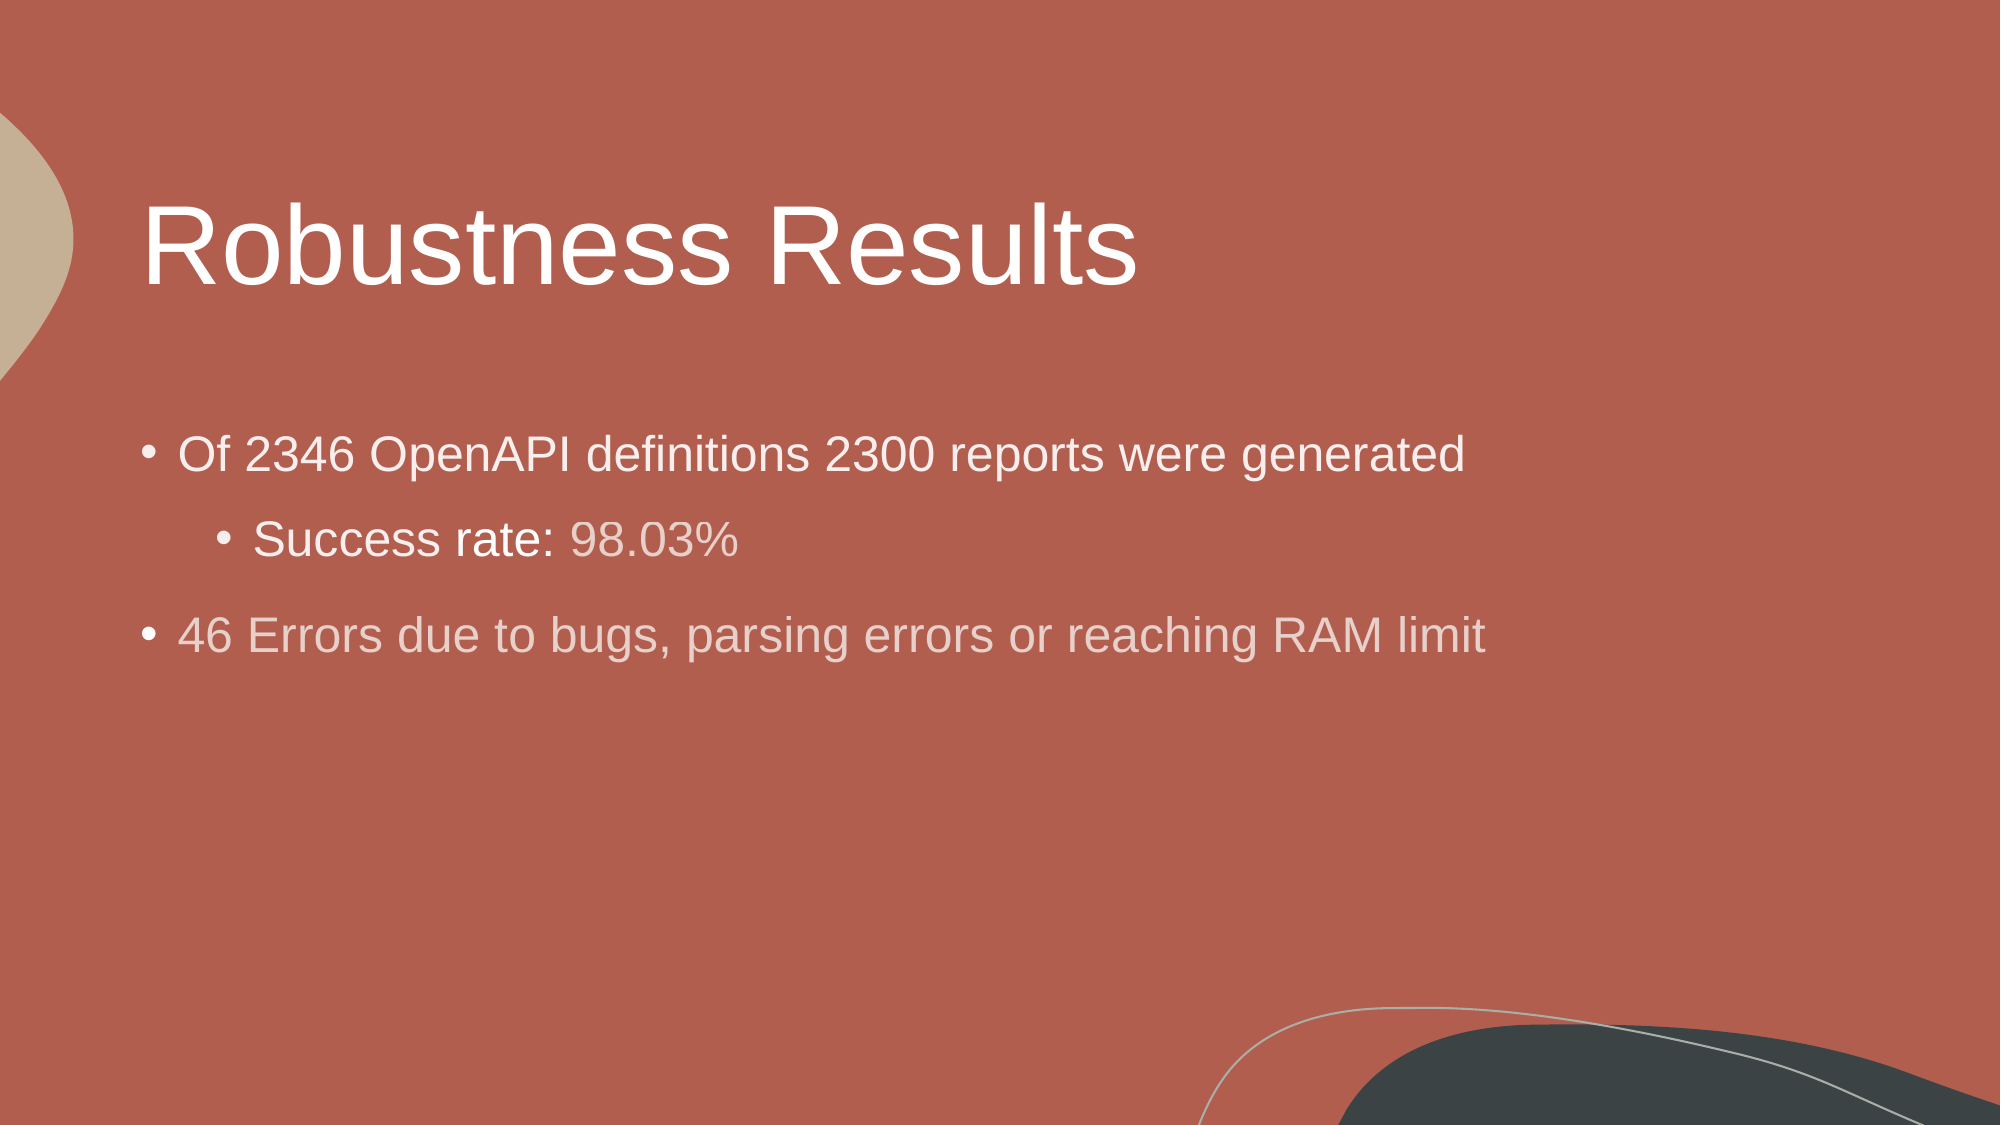

# Robustness Results
Of 2346 OpenAPI definitions 2300 reports were generated
Success rate: 98.03%
46 Errors due to bugs, parsing errors or reaching RAM limit